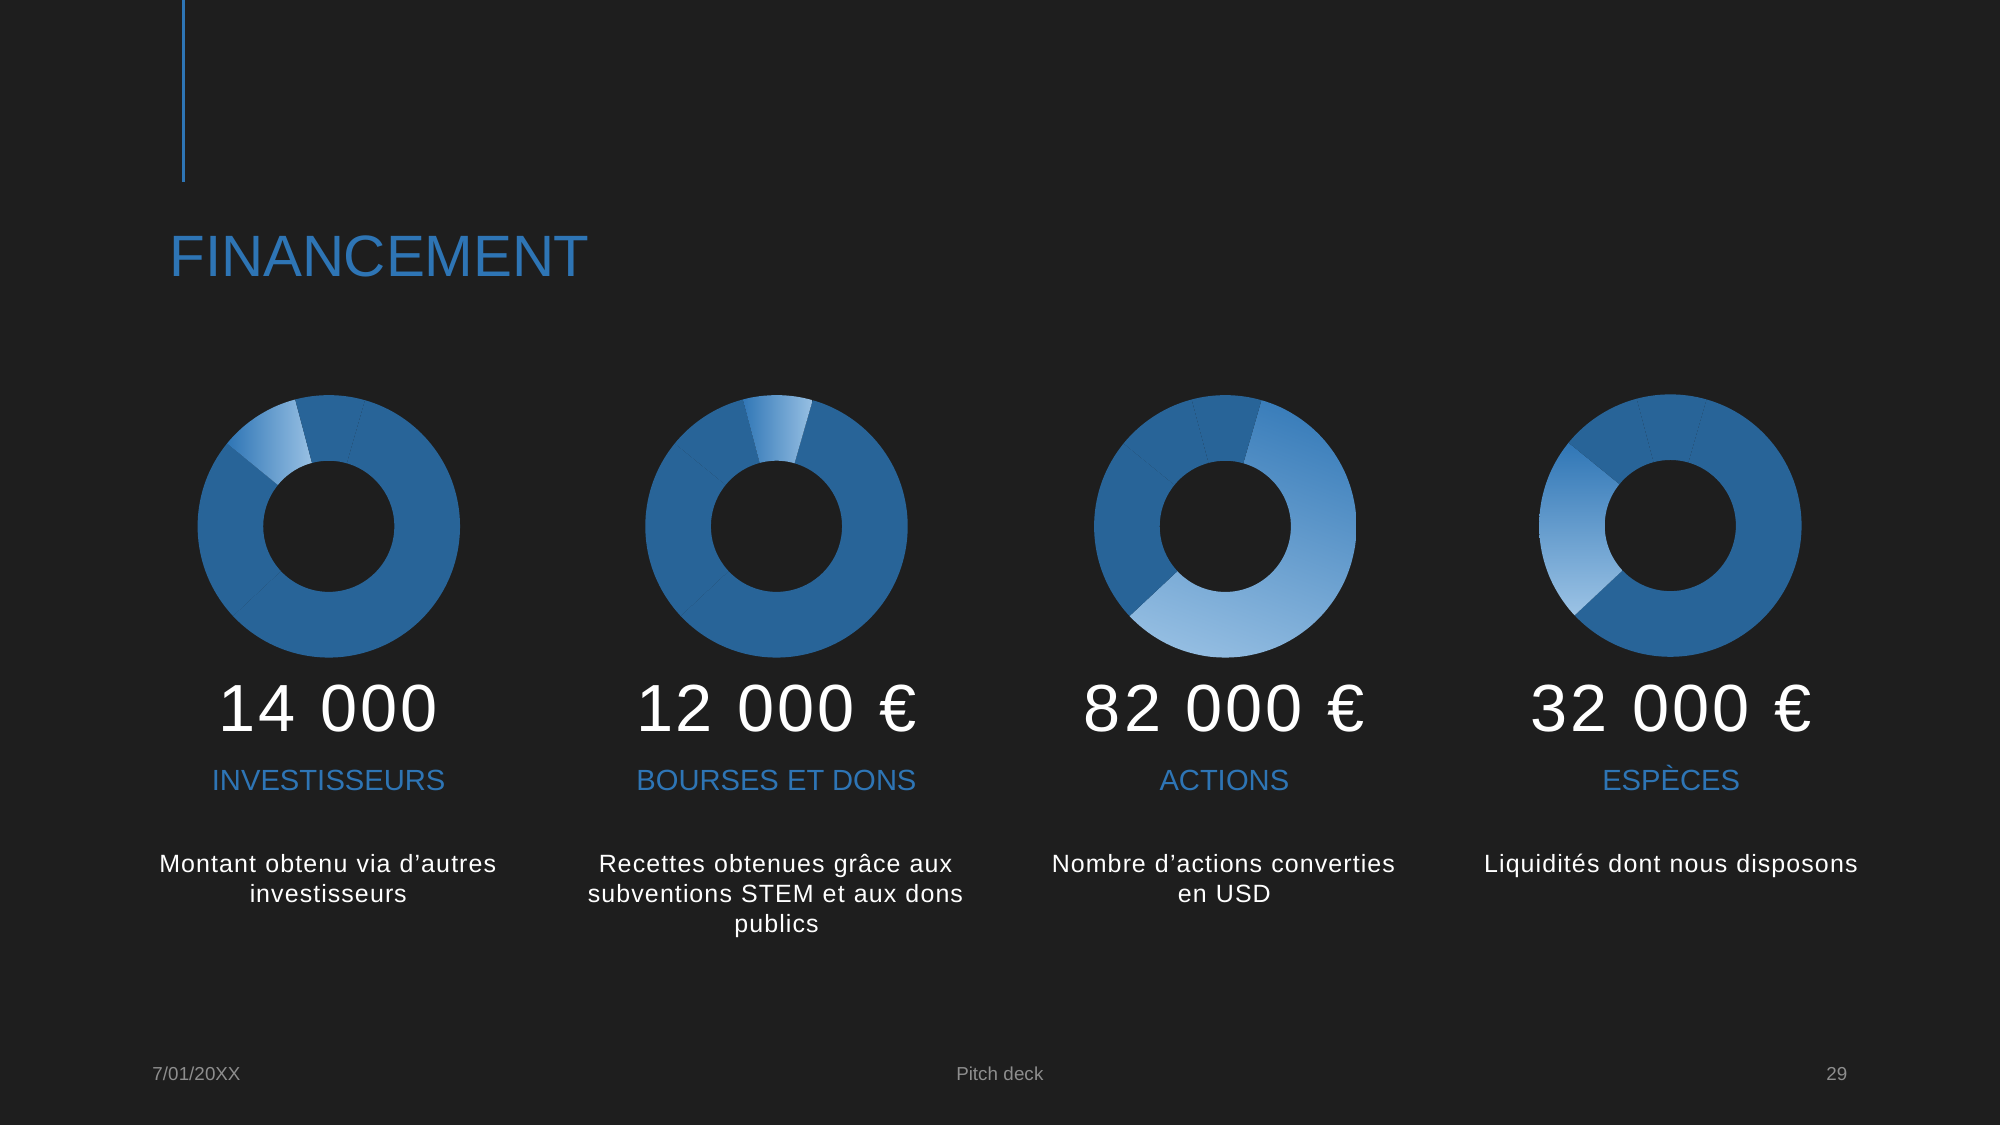

# Financement

### Chart

| Category |  |
|---|---|

### Chart

| Category |  |
|---|---|

### Chart

| Category |  |
|---|---|

### Chart

| Category |  |
|---|---|
32 000 €
14 000
12 000 €
82 000 €
Bourses et dons
espèces
Investisseurs
Actions
Liquidités dont nous disposons

Montant obtenu via d’autres investisseurs
Recettes obtenues grâce aux subventions STEM et aux dons publics
Nombre d’actions converties en USD
7/01/20XX
Pitch deck
29